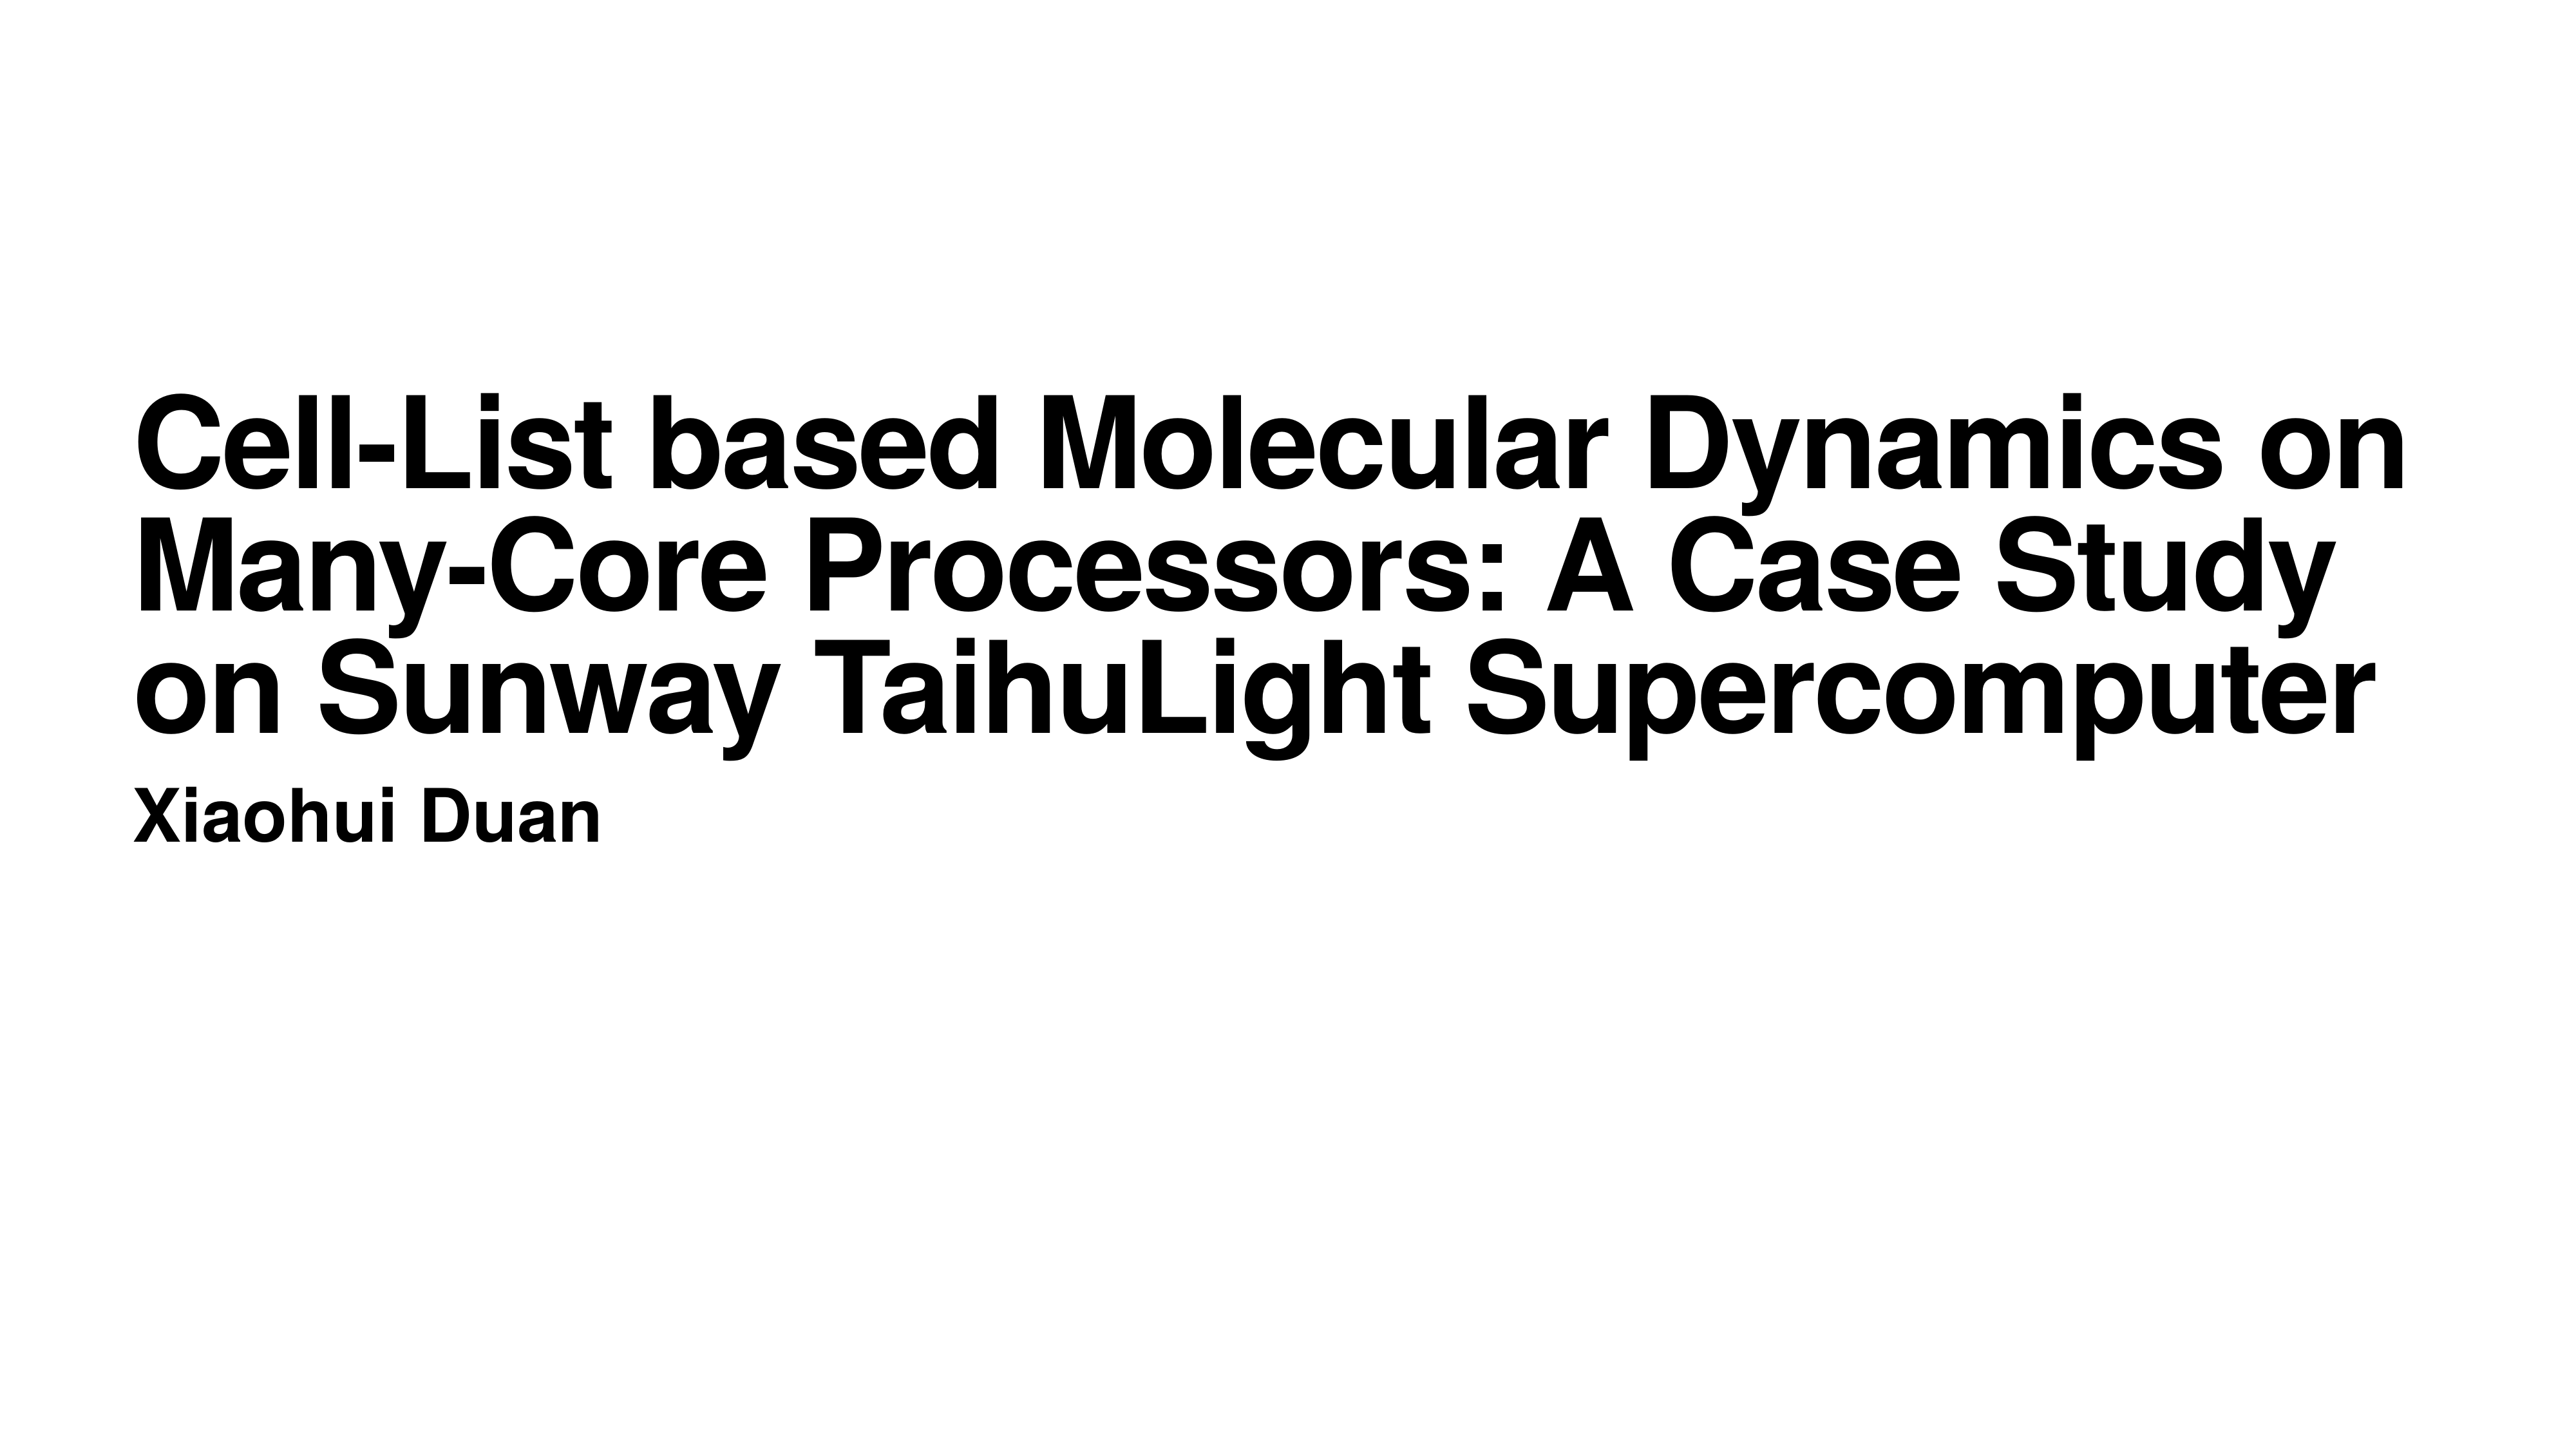

# Cell-List based Molecular Dynamics on Many-Core Processors: A Case Study on Sunway TaihuLight Supercomputer
Xiaohui Duan